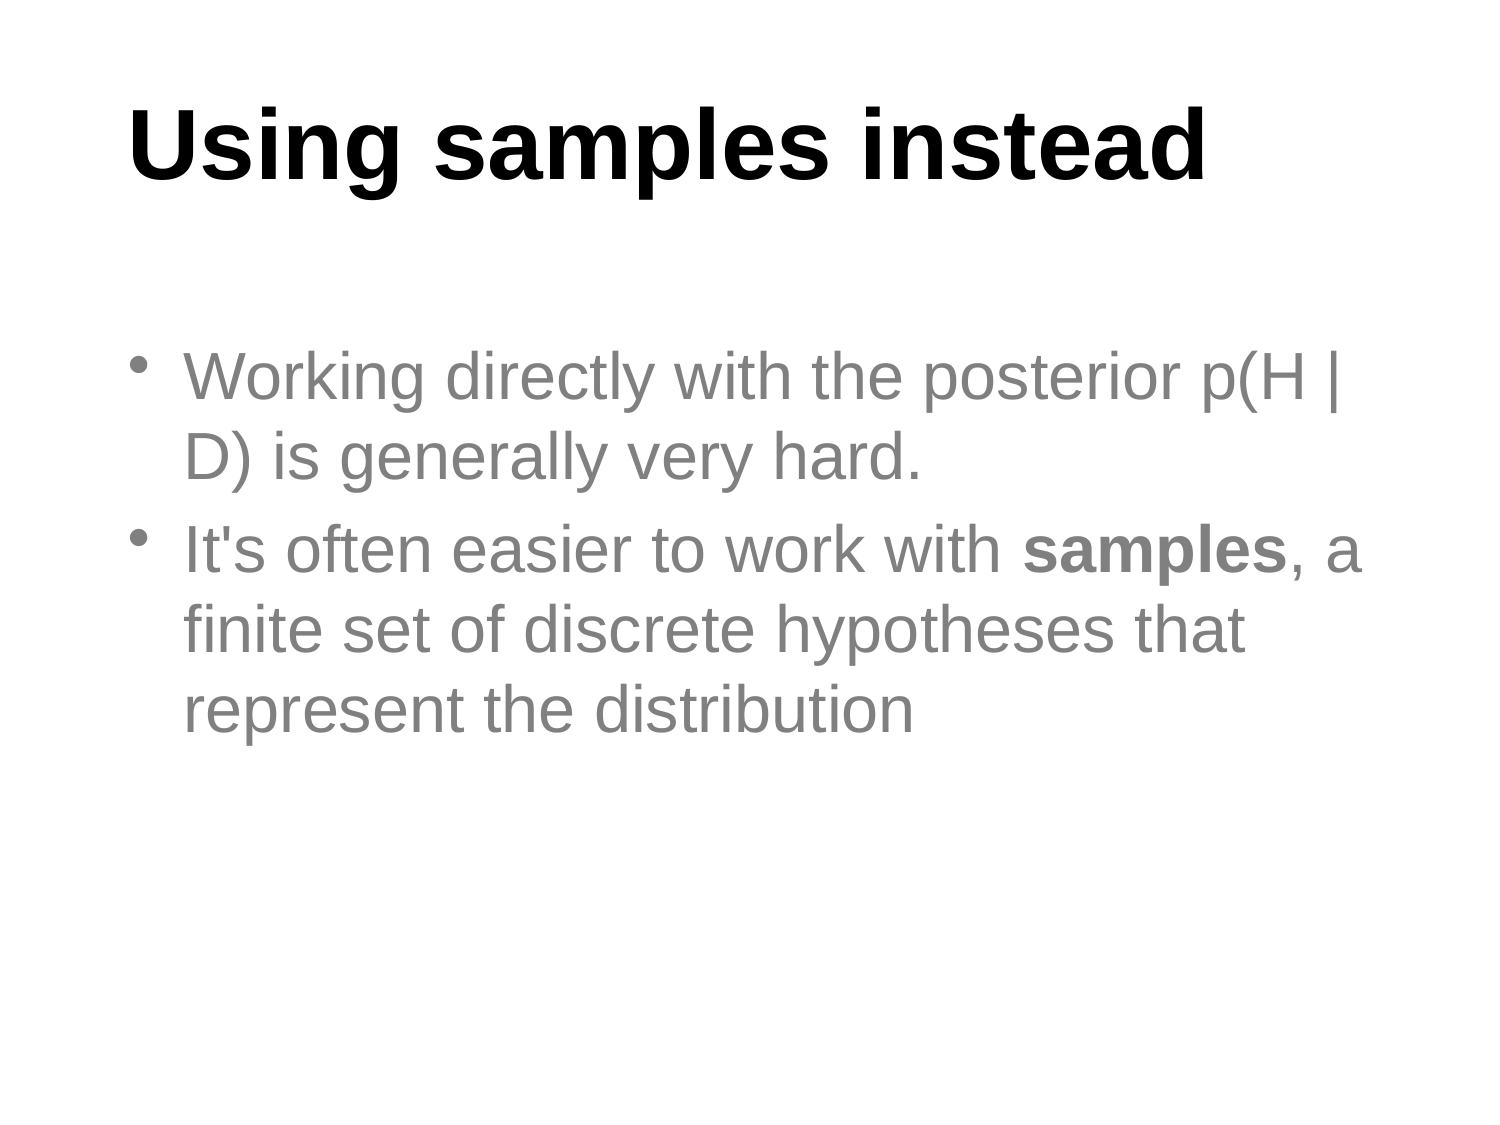

# Using samples instead
Working directly with the posterior p(H | D) is generally very hard.
It's often easier to work with samples, a finite set of discrete hypotheses that represent the distribution
26